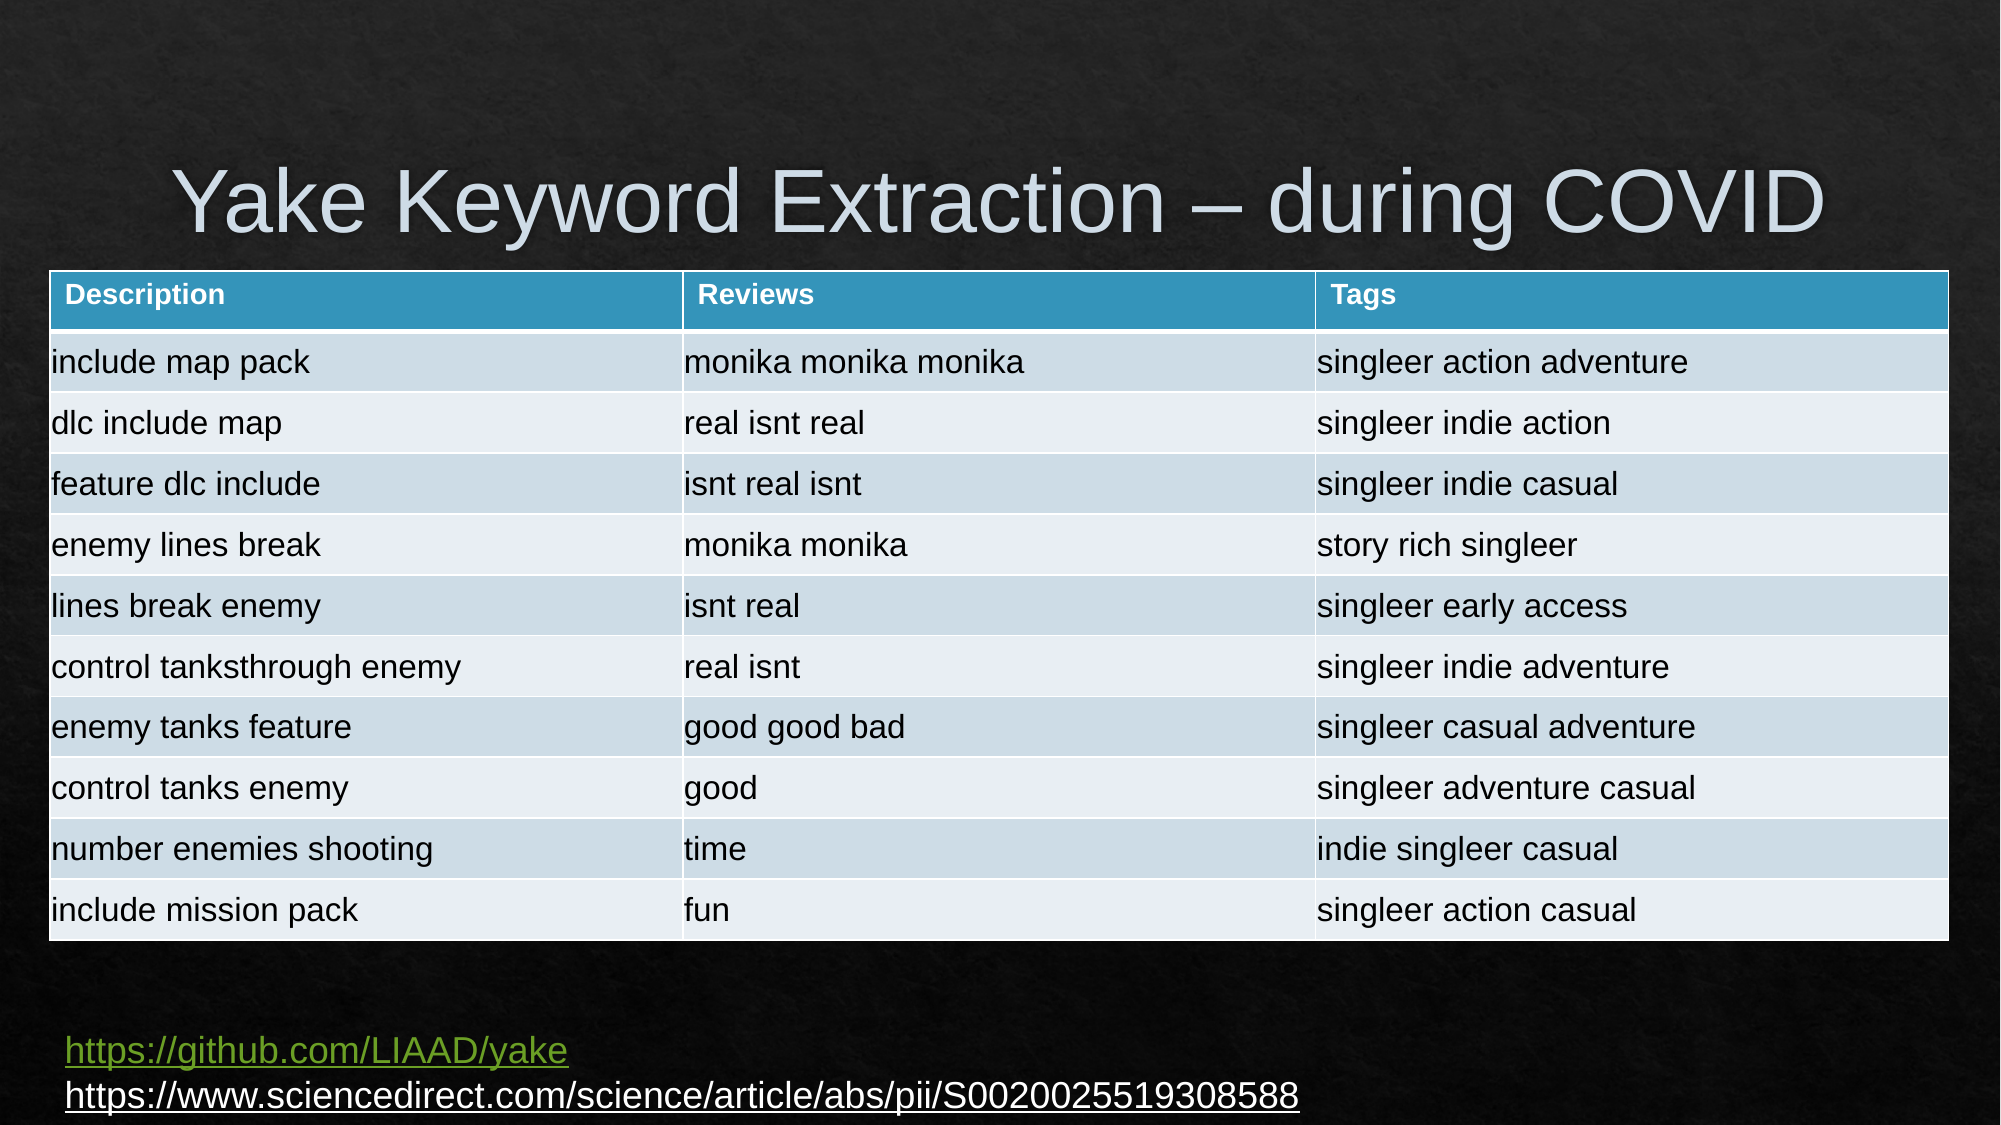

# Yake Keyword Extraction – during COVID
| Description | Reviews | Tags |
| --- | --- | --- |
| include map pack | monika monika monika | singleer action adventure |
| dlc include map | real isnt real | singleer indie action |
| feature dlc include | isnt real isnt | singleer indie casual |
| enemy lines break | monika monika | story rich singleer |
| lines break enemy | isnt real | singleer early access |
| control tanksthrough enemy | real isnt | singleer indie adventure |
| enemy tanks feature | good good bad | singleer casual adventure |
| control tanks enemy | good | singleer adventure casual |
| number enemies shooting | time | indie singleer casual |
| include mission pack | fun | singleer action casual |

https://github.com/LIAAD/yake
https://www.sciencedirect.com/science/article/abs/pii/S0020025519308588